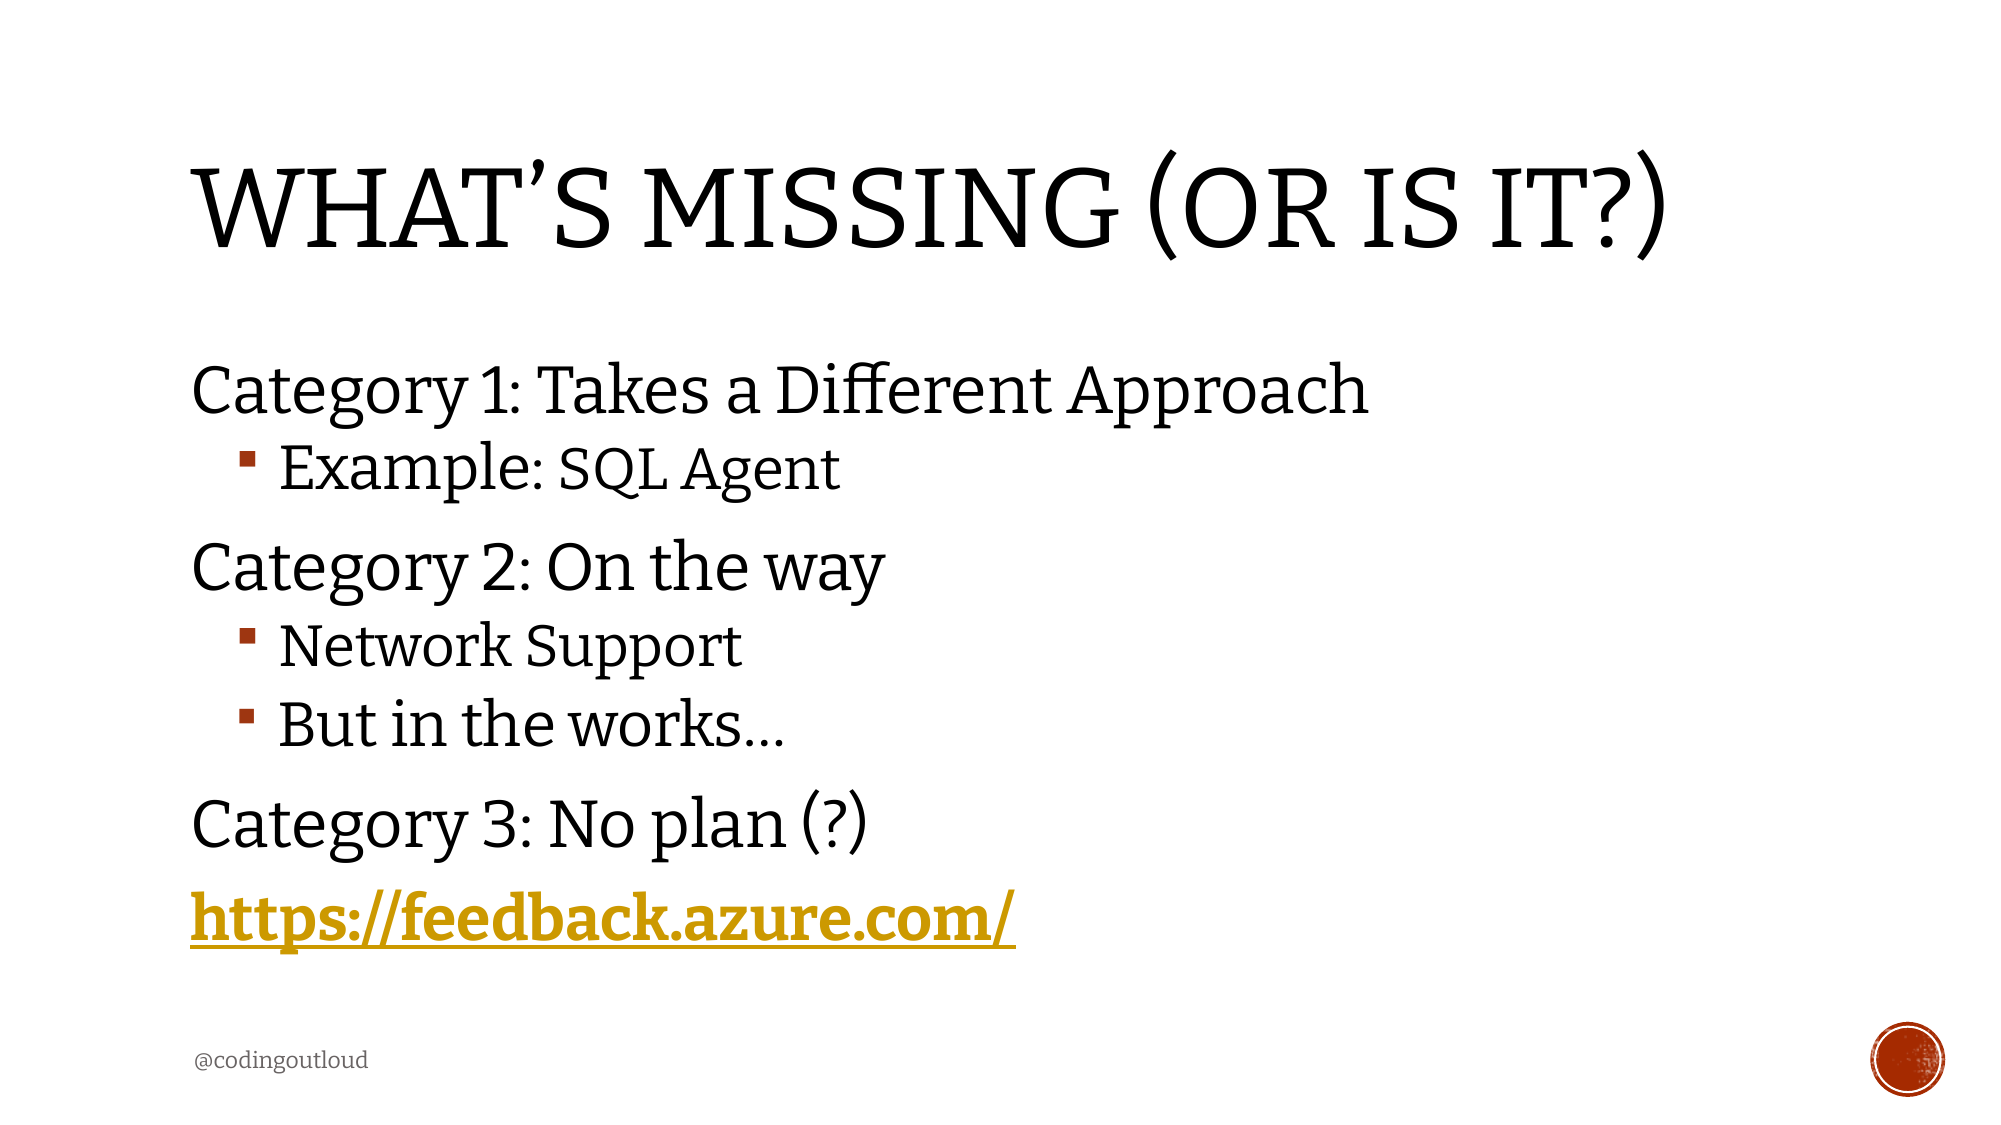

# What’s Missing (or is it?)
Category 1: Takes a Different Approach
 Example: SQL Agent
Category 2: On the way
 Network Support
 But in the works…
Category 3: No plan (?)
https://feedback.azure.com/

@codingoutloud